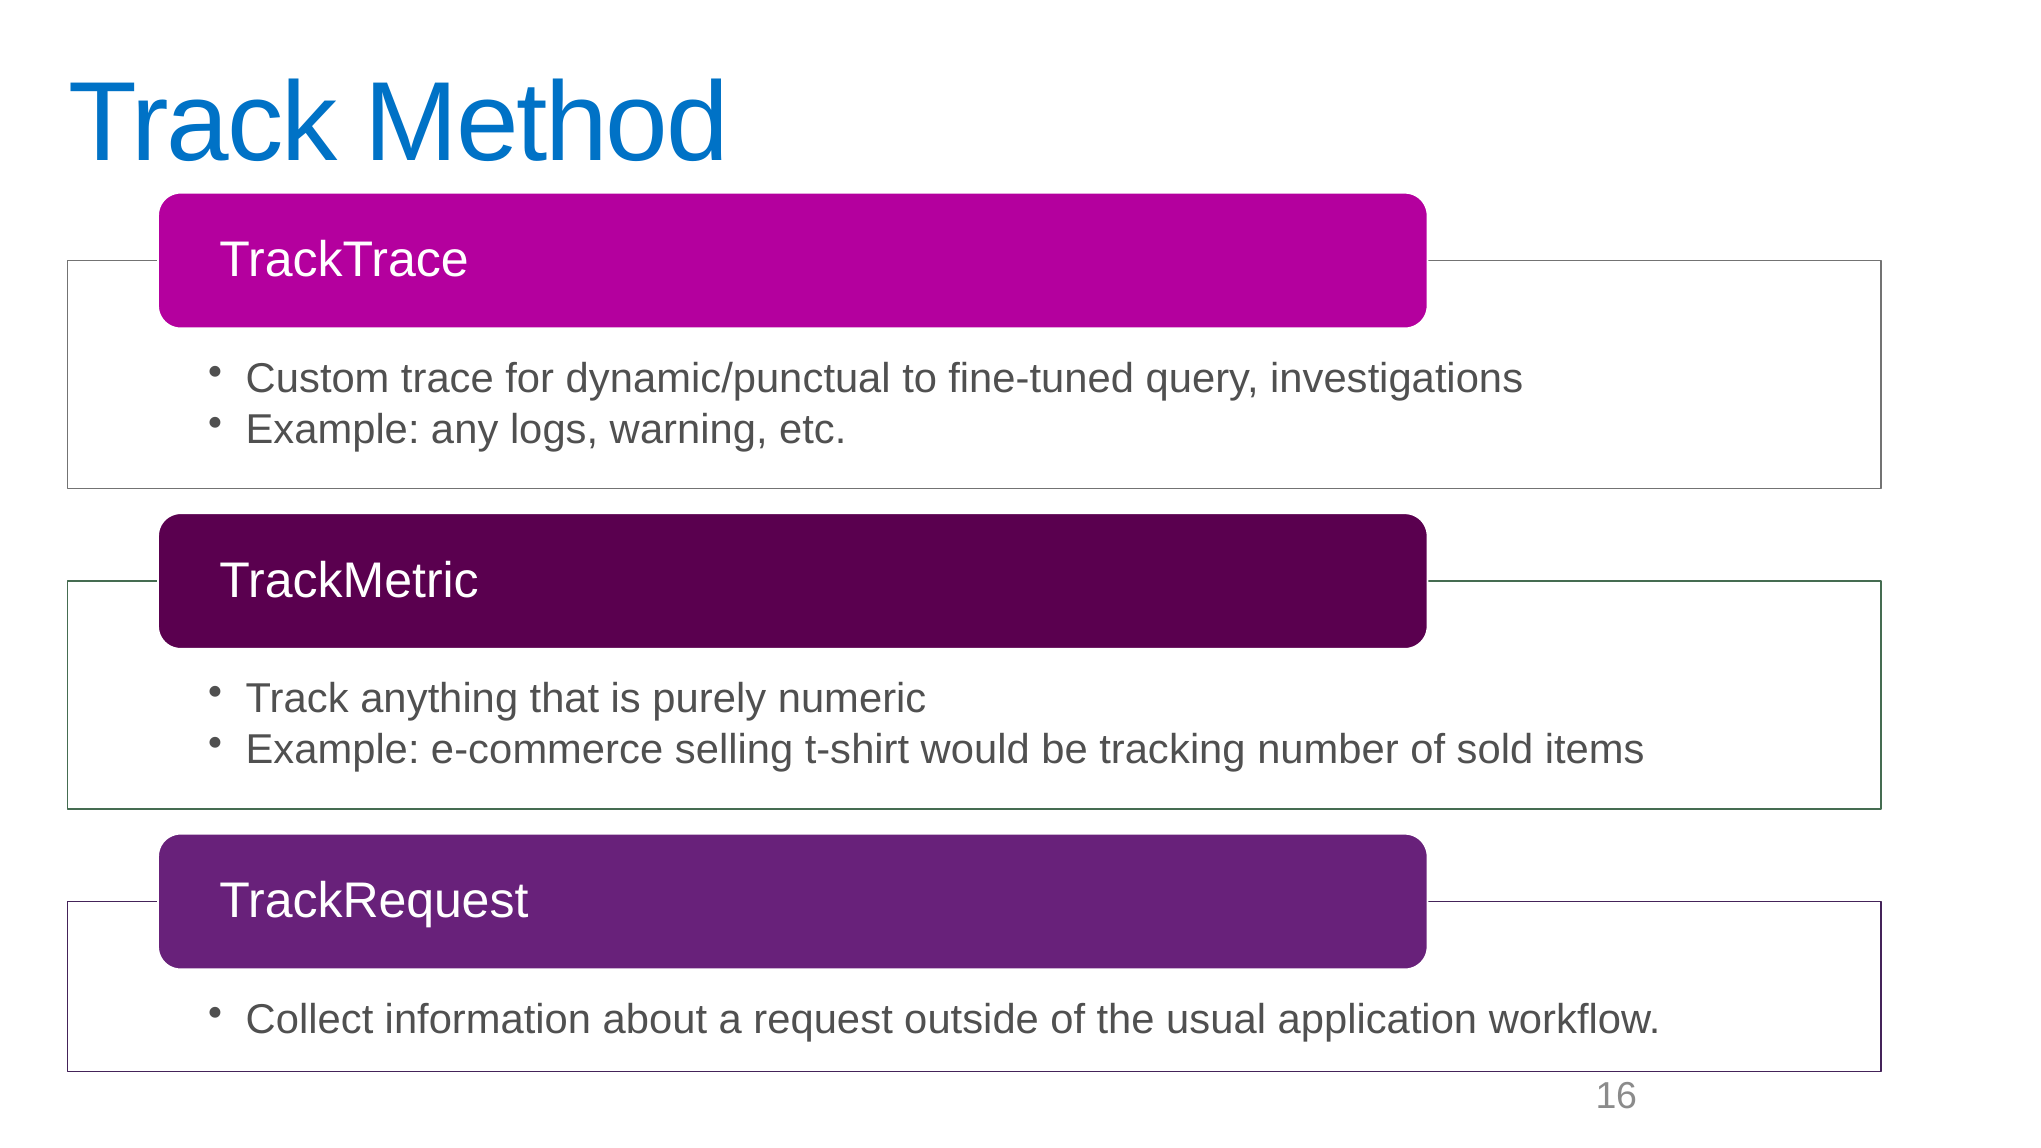

# Track Method
Custom trace for dynamic/punctual to fine-tuned query, investigations
Example: any logs, warning, etc.
TrackTrace
Track anything that is purely numeric
Example: e-commerce selling t-shirt would be tracking number of sold items
TrackMetric
Collect information about a request outside of the usual application workflow.
TrackRequest
16